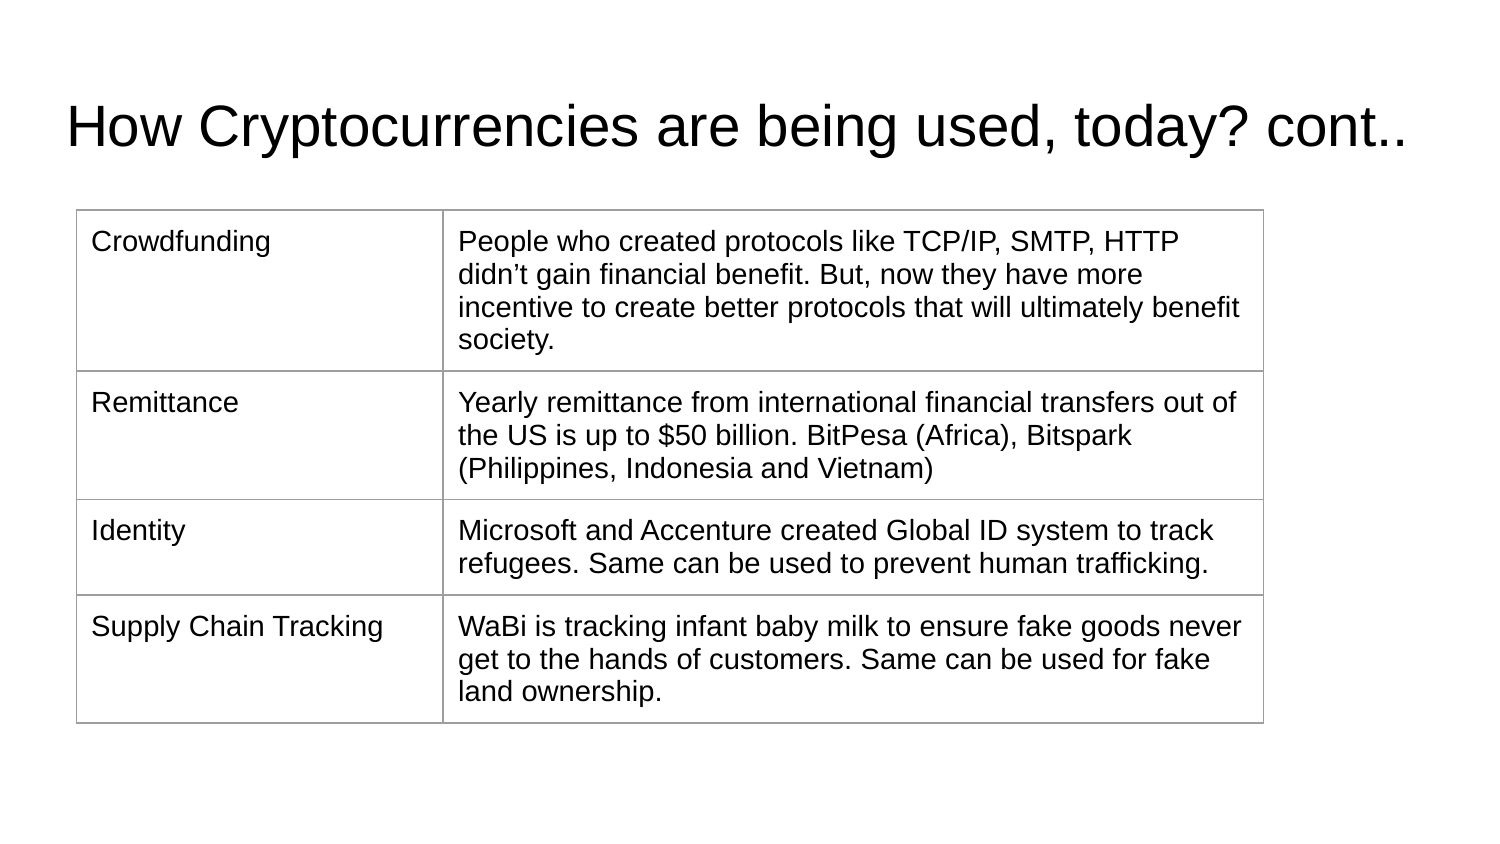

# How Cryptocurrencies are being used, today? cont..
| Crowdfunding | People who created protocols like TCP/IP, SMTP, HTTP didn’t gain financial benefit. But, now they have more incentive to create better protocols that will ultimately benefit society. |
| --- | --- |
| Remittance | Yearly remittance from international financial transfers out of the US is up to $50 billion. BitPesa (Africa), Bitspark (Philippines, Indonesia and Vietnam) |
| Identity | Microsoft and Accenture created Global ID system to track refugees. Same can be used to prevent human trafficking. |
| Supply Chain Tracking | WaBi is tracking infant baby milk to ensure fake goods never get to the hands of customers. Same can be used for fake land ownership. |